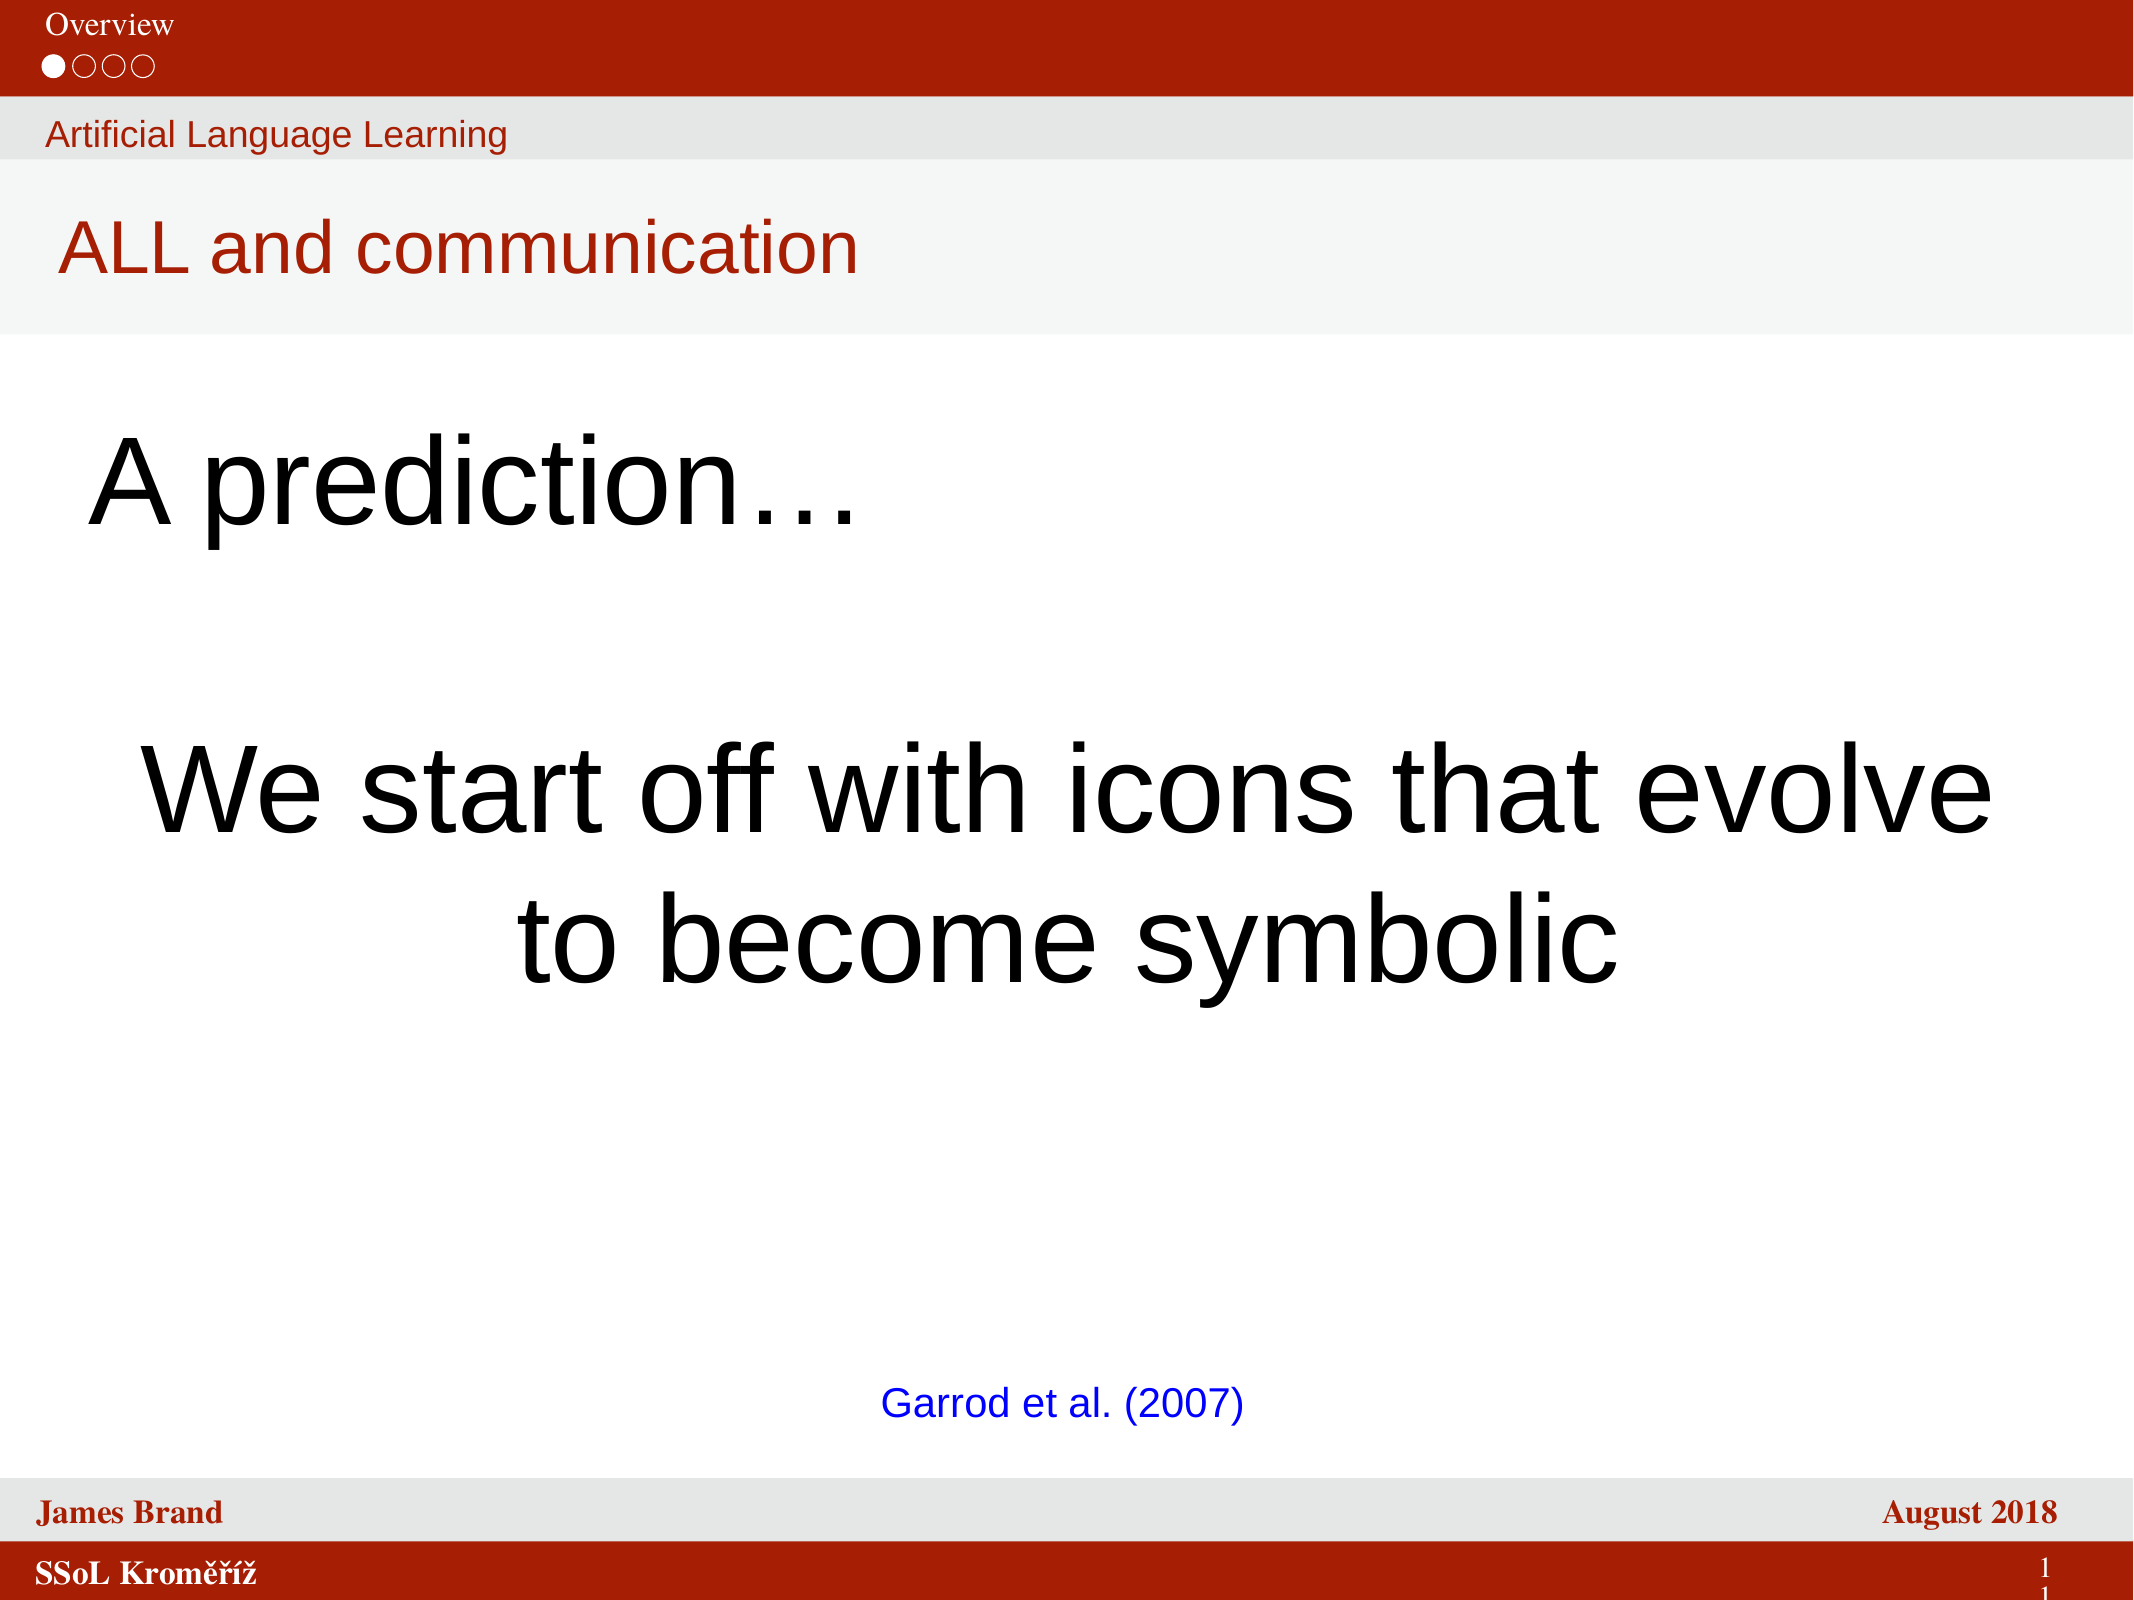

Overview

Artificial Language Learning
ALL and communication
A prediction…

We start off with icons that evolve to become symbolic
Garrod et al. (2007)
11